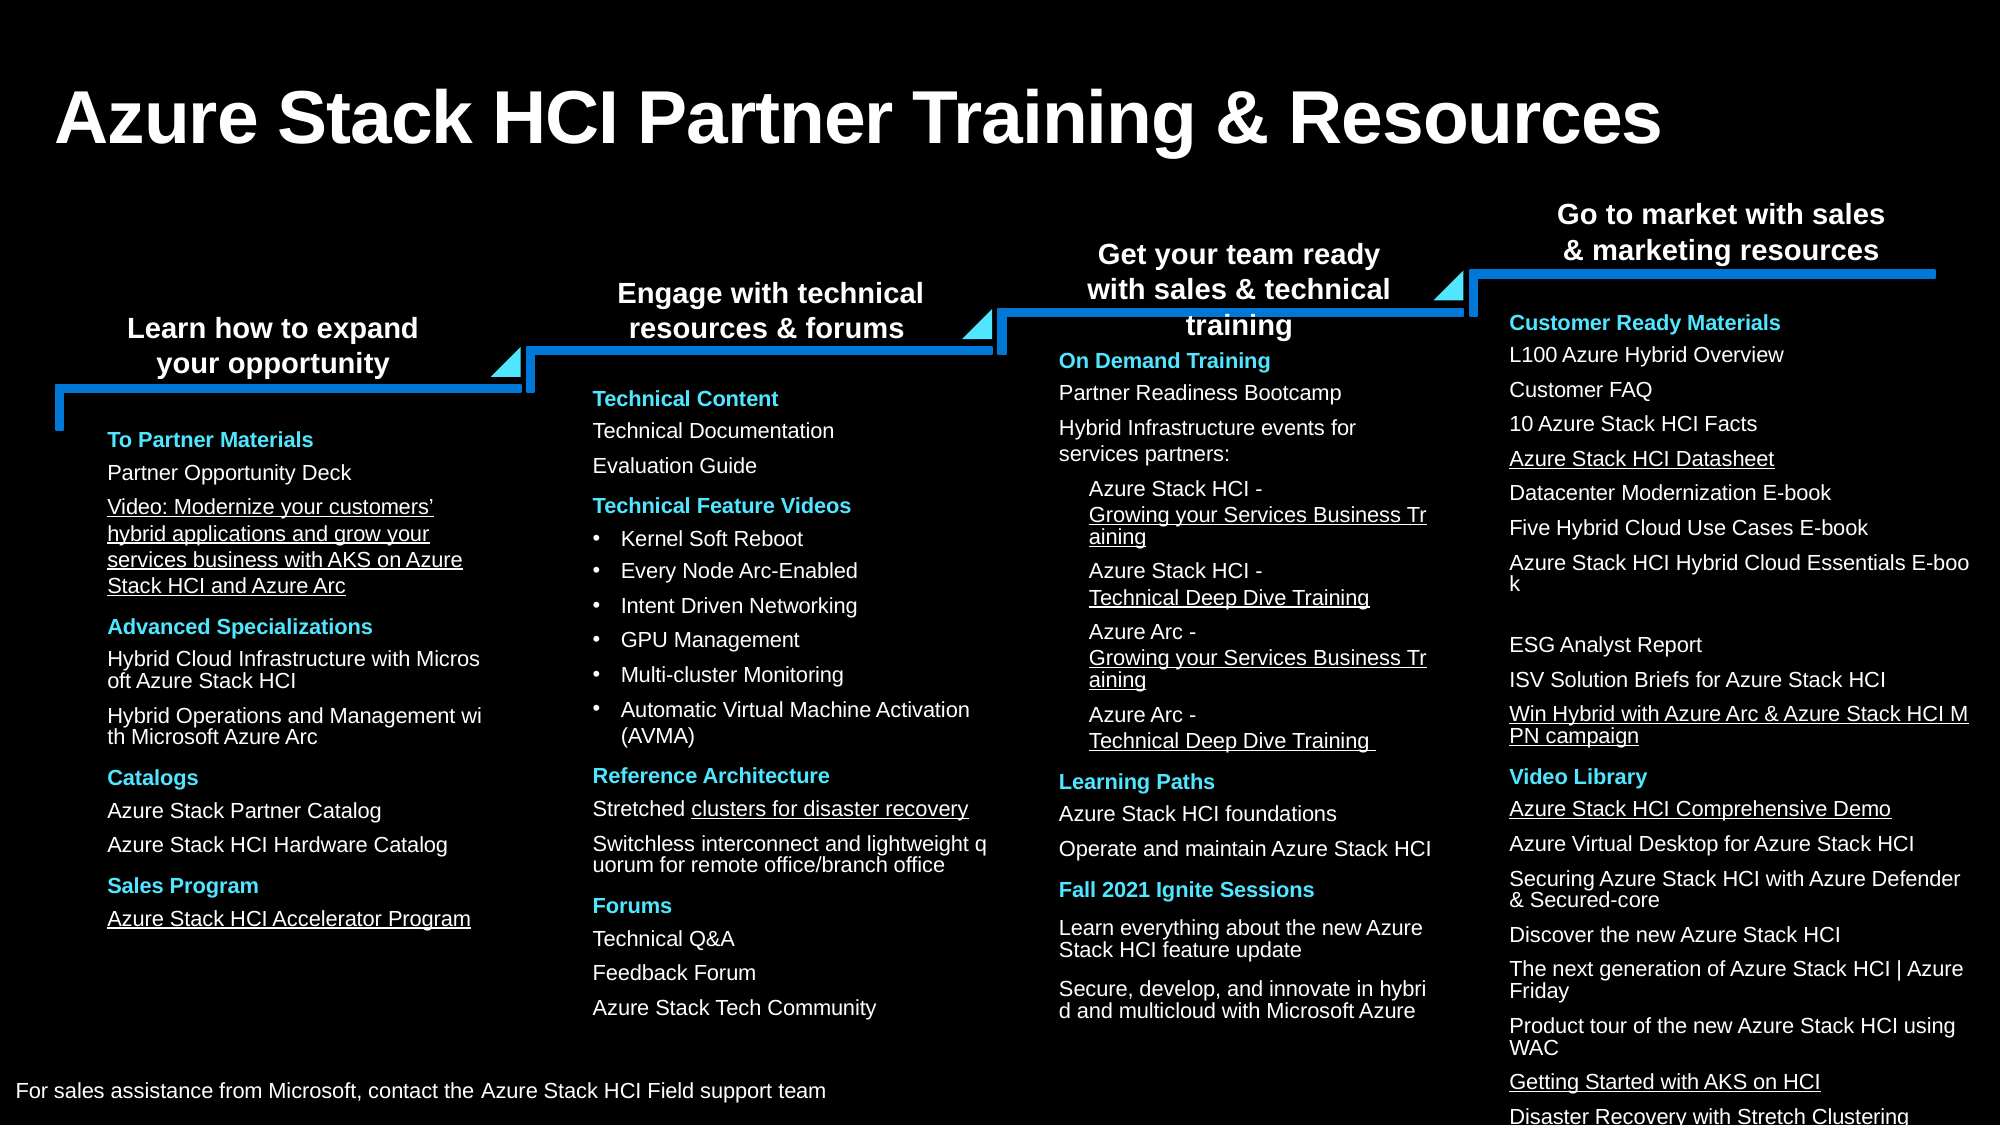

# Azure Stack HCI Partner Training & Resources

Go to market with sales & marketing resources
Get your team ready with sales & technical training
Engage with technical resources & forums

Customer Ready Materials
L100 Azure Hybrid Overview
Customer FAQ
10 Azure Stack HCI Facts
Azure Stack HCI Datasheet
Datacenter Modernization E-book
Five Hybrid Cloud Use Cases E-book
Azure Stack HCI Hybrid Cloud Essentials E-book
ESG Analyst Report
ISV Solution Briefs for Azure Stack HCI
Win Hybrid with Azure Arc & Azure Stack HCI MPN campaign
Video Library
Azure Stack HCI Comprehensive Demo
Azure Virtual Desktop for Azure Stack HCI
Securing Azure Stack HCI with Azure Defender & Secured-core
Discover the new Azure Stack HCI
The next generation of Azure Stack HCI | Azure Friday
Product tour of the new Azure Stack HCI using WAC
Getting Started with AKS on HCI
Disaster Recovery with Stretch Clustering
Learn how to expand your opportunity

On Demand Training
Partner Readiness Bootcamp
Hybrid Infrastructure events for services partners:
Azure Stack HCI - Growing your Services Business Training
Azure Stack HCI - Technical Deep Dive Training
Azure Arc - Growing your Services Business Training
Azure Arc - Technical Deep Dive Training
Learning Paths
Azure Stack HCI foundations
Operate and maintain Azure Stack HCI
Fall 2021 Ignite Sessions
Learn everything about the new Azure Stack HCI feature update
Secure, develop, and innovate in hybrid and multicloud with Microsoft Azure

Technical Content
Technical Documentation
Evaluation Guide
Technical Feature Videos
Kernel Soft Reboot
Every Node Arc-Enabled
Intent Driven Networking
GPU Management
Multi-cluster Monitoring
Automatic Virtual Machine Activation (AVMA)
Reference Architecture
Stretched clusters for disaster recovery
Switchless interconnect and lightweight quorum for remote office/branch office
Forums
Technical Q&A
Feedback Forum
Azure Stack Tech Community
To Partner Materials
Partner Opportunity Deck
Video: Modernize your customers’ hybrid applications and grow your services business with AKS on Azure Stack HCI and Azure Arc
Advanced Specializations
Hybrid Cloud Infrastructure with Microsoft Azure Stack HCI
Hybrid Operations and Management with Microsoft Azure Arc
Catalogs
Azure Stack Partner Catalog
Azure Stack HCI Hardware Catalog
Sales Program
Azure Stack HCI Accelerator Program

For sales assistance from Microsoft, contact the Azure Stack HCI Field support team